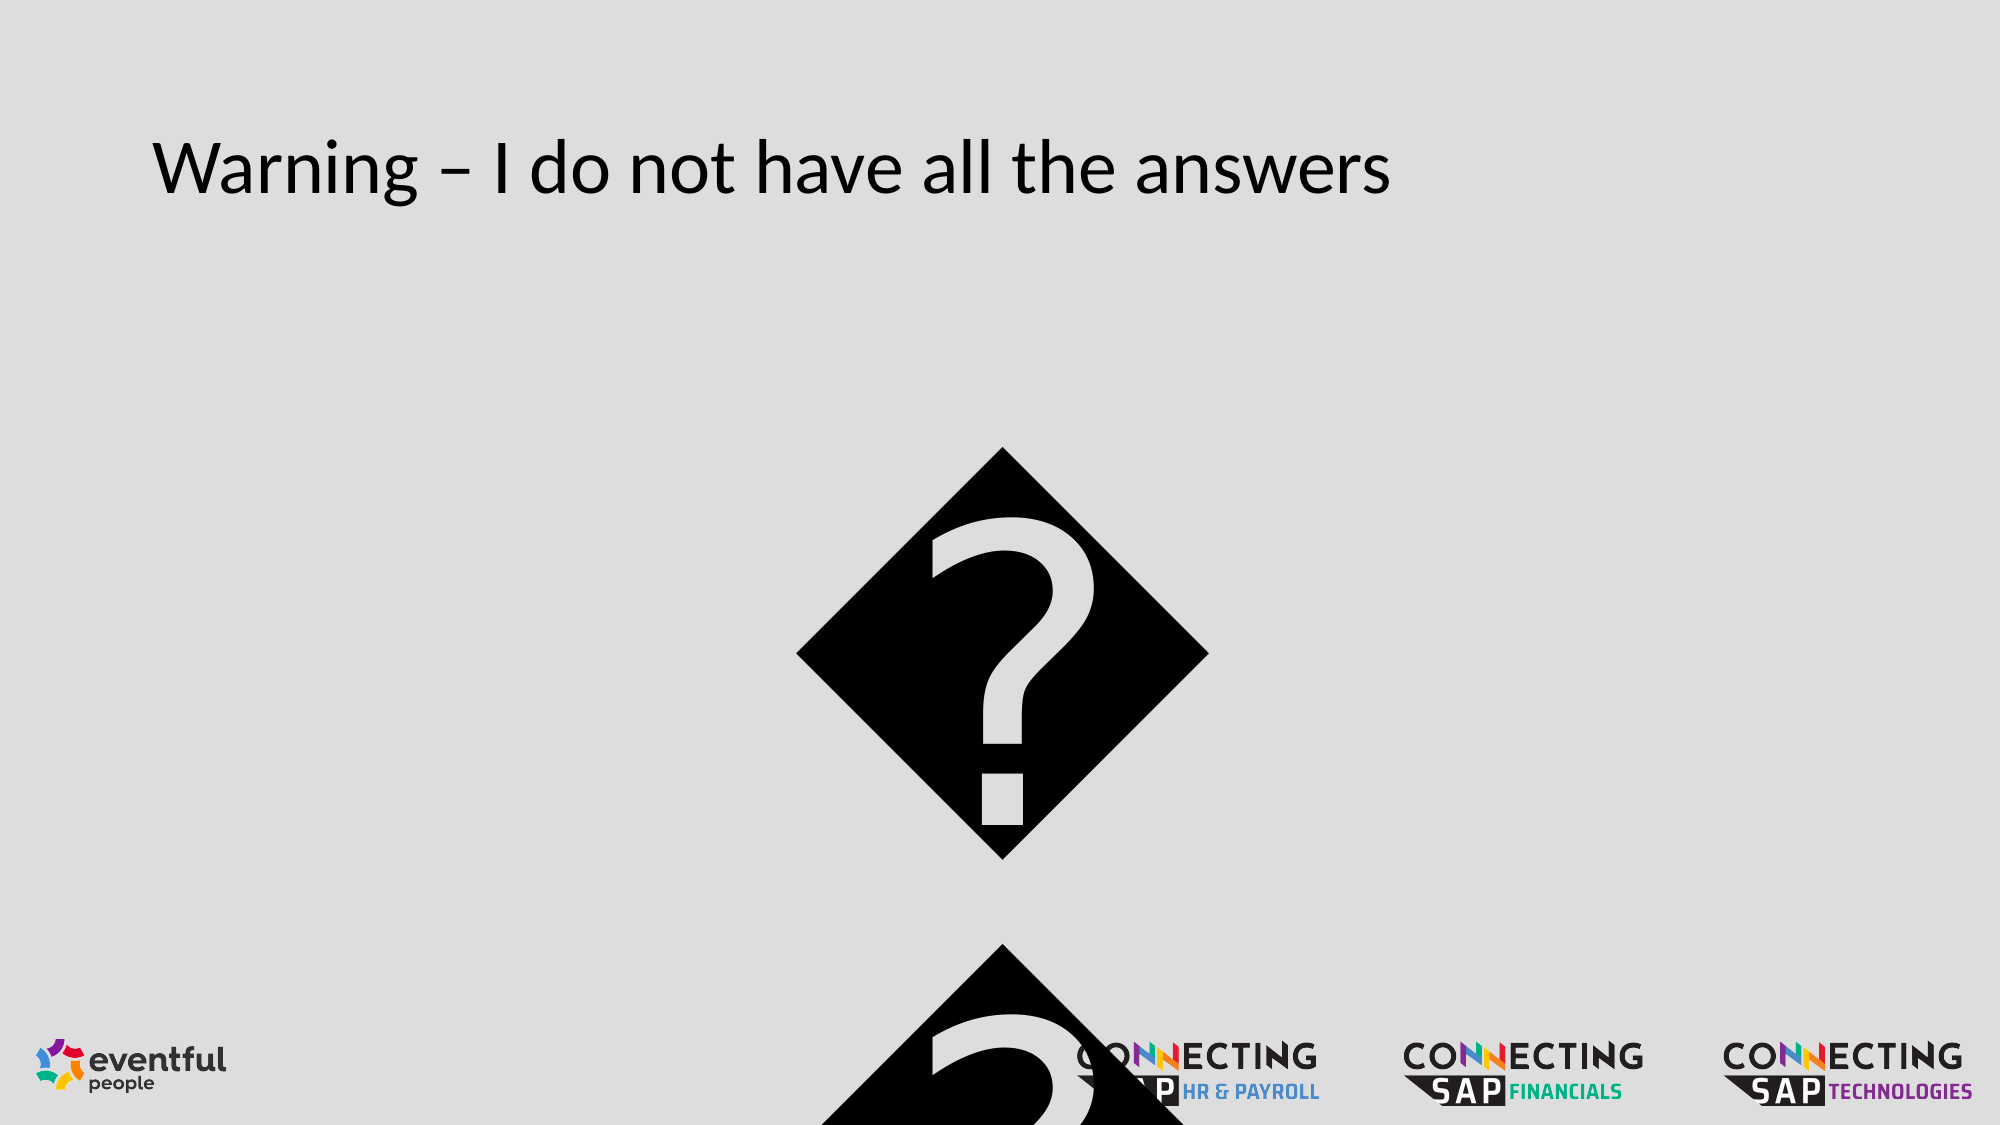

# Warning – I do not have all the answers
🤷🏻‍♂️